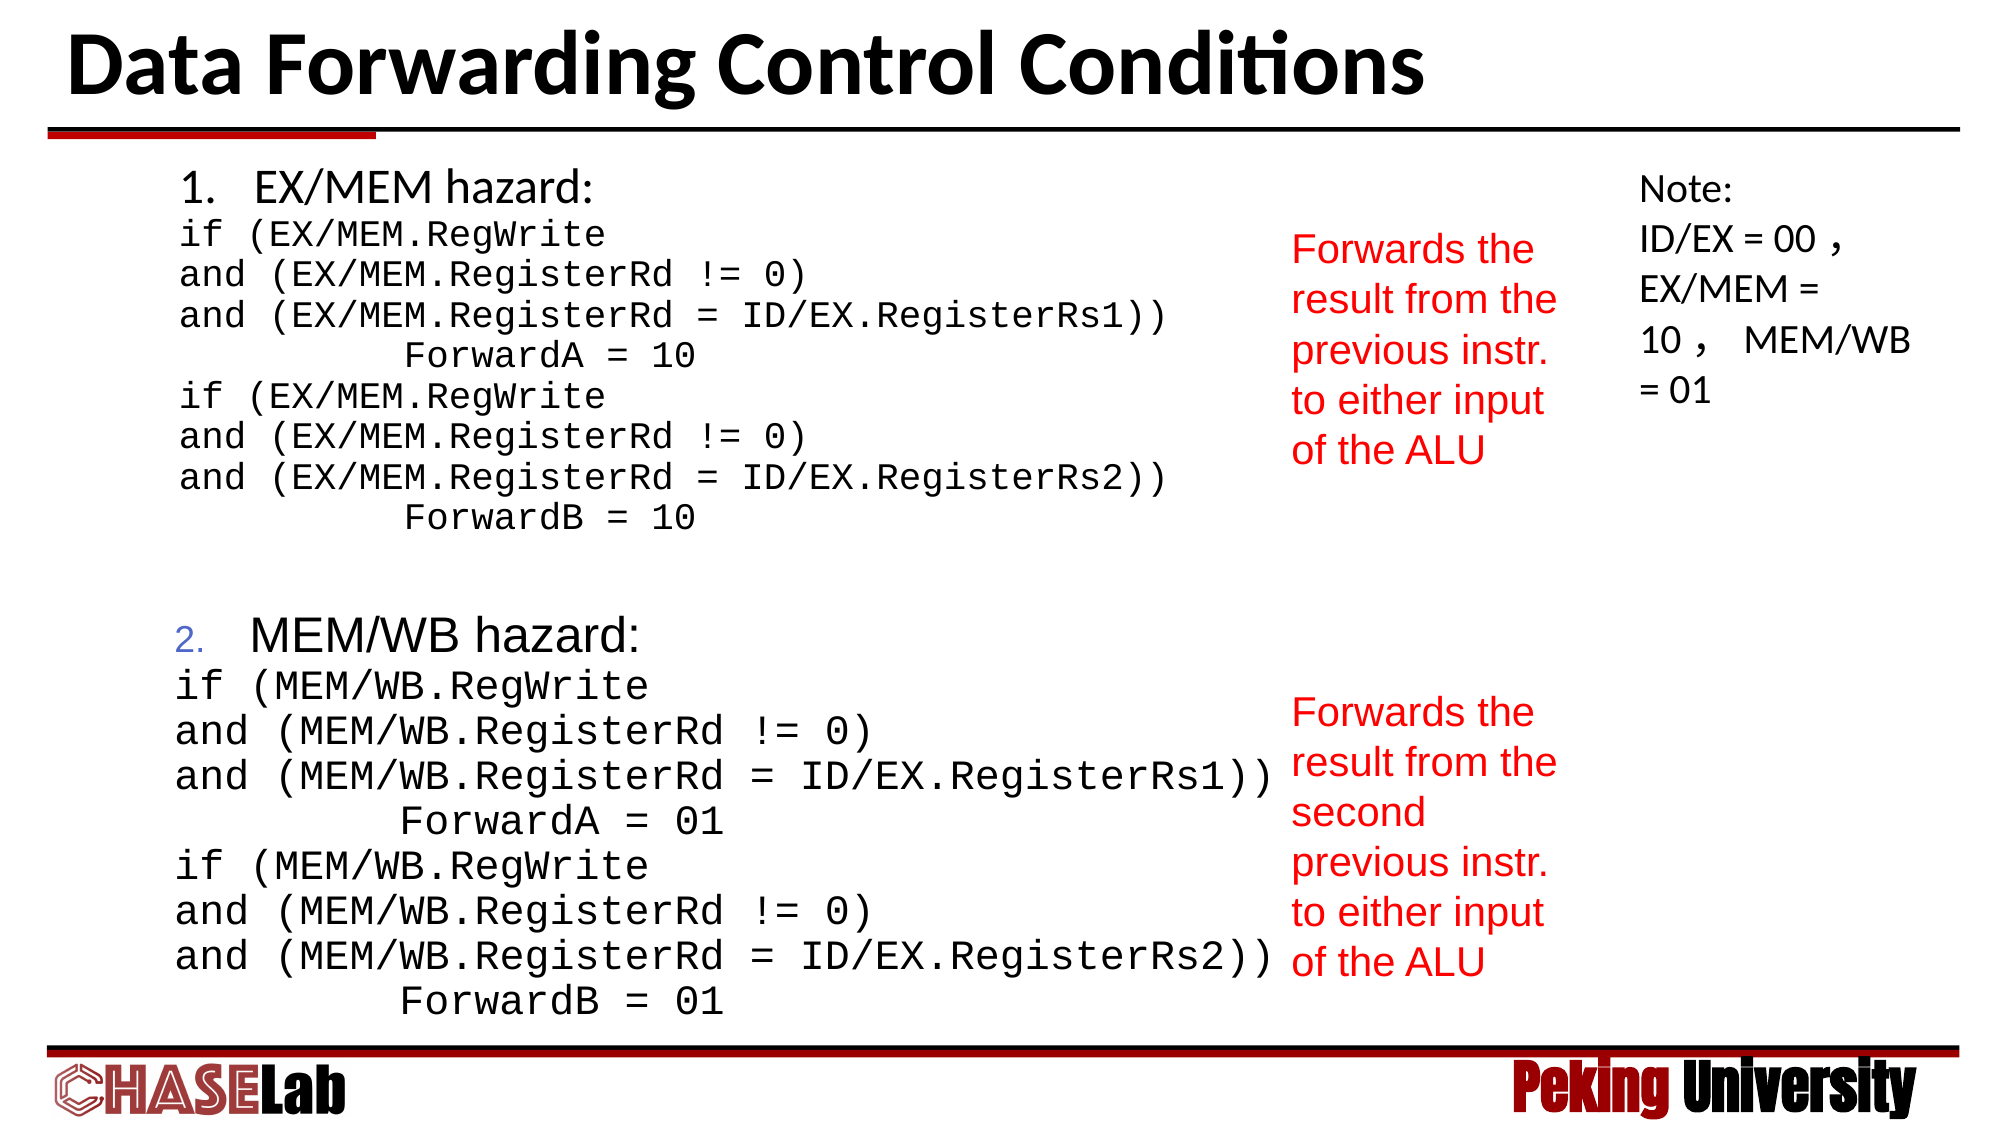

# Data Forwarding Control Conditions
EX/MEM hazard:
if (EX/MEM.RegWrite
and (EX/MEM.RegisterRd != 0)
and (EX/MEM.RegisterRd = ID/EX.RegisterRs1))
		ForwardA = 10
if (EX/MEM.RegWrite
and (EX/MEM.RegisterRd != 0)
and (EX/MEM.RegisterRd = ID/EX.RegisterRs2))
		ForwardB = 10
Note:
ID/EX = 00， EX/MEM = 10，MEM/WB = 01
Forwards the result from the previous instr. to either input of the ALU
MEM/WB hazard:
if (MEM/WB.RegWrite
and (MEM/WB.RegisterRd != 0)
and (MEM/WB.RegisterRd = ID/EX.RegisterRs1))
		ForwardA = 01
if (MEM/WB.RegWrite
and (MEM/WB.RegisterRd != 0)
and (MEM/WB.RegisterRd = ID/EX.RegisterRs2))
		ForwardB = 01
Forwards the result from the second previous instr. to either input of the ALU